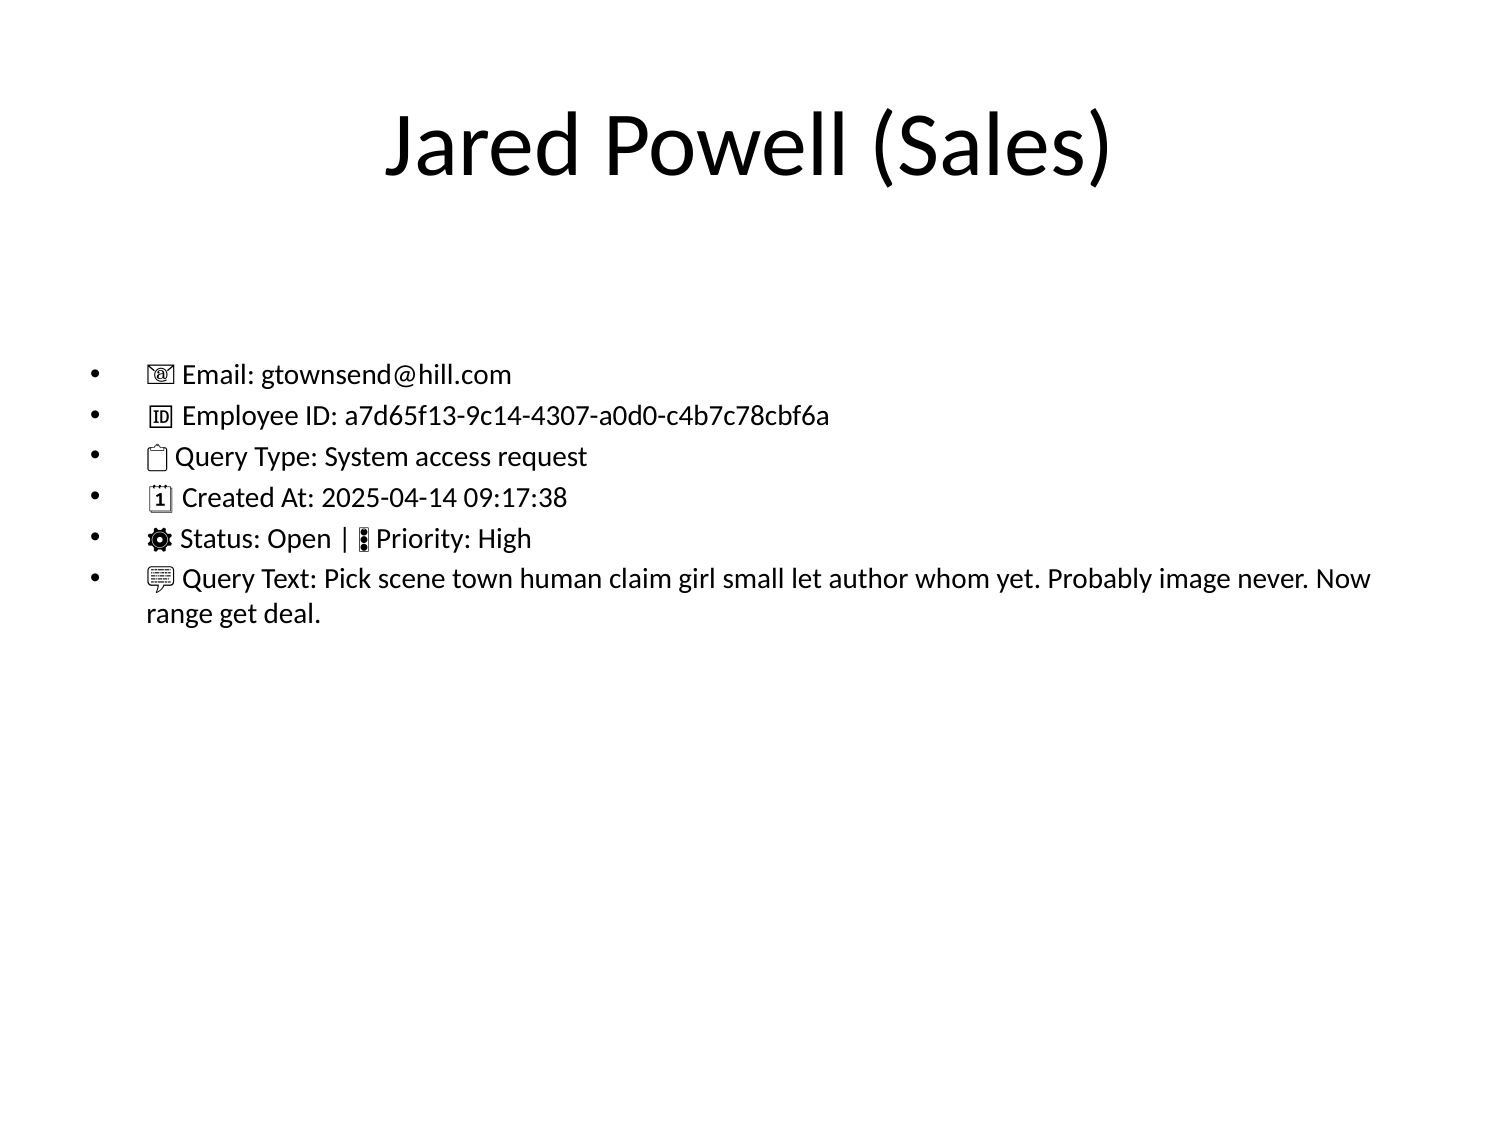

# Jared Powell (Sales)

📧 Email: gtownsend@hill.com
🆔 Employee ID: a7d65f13-9c14-4307-a0d0-c4b7c78cbf6a
📋 Query Type: System access request
🗓 Created At: 2025-04-14 09:17:38
⚙ Status: Open | 🚦 Priority: High
💬 Query Text: Pick scene town human claim girl small let author whom yet. Probably image never. Now range get deal.